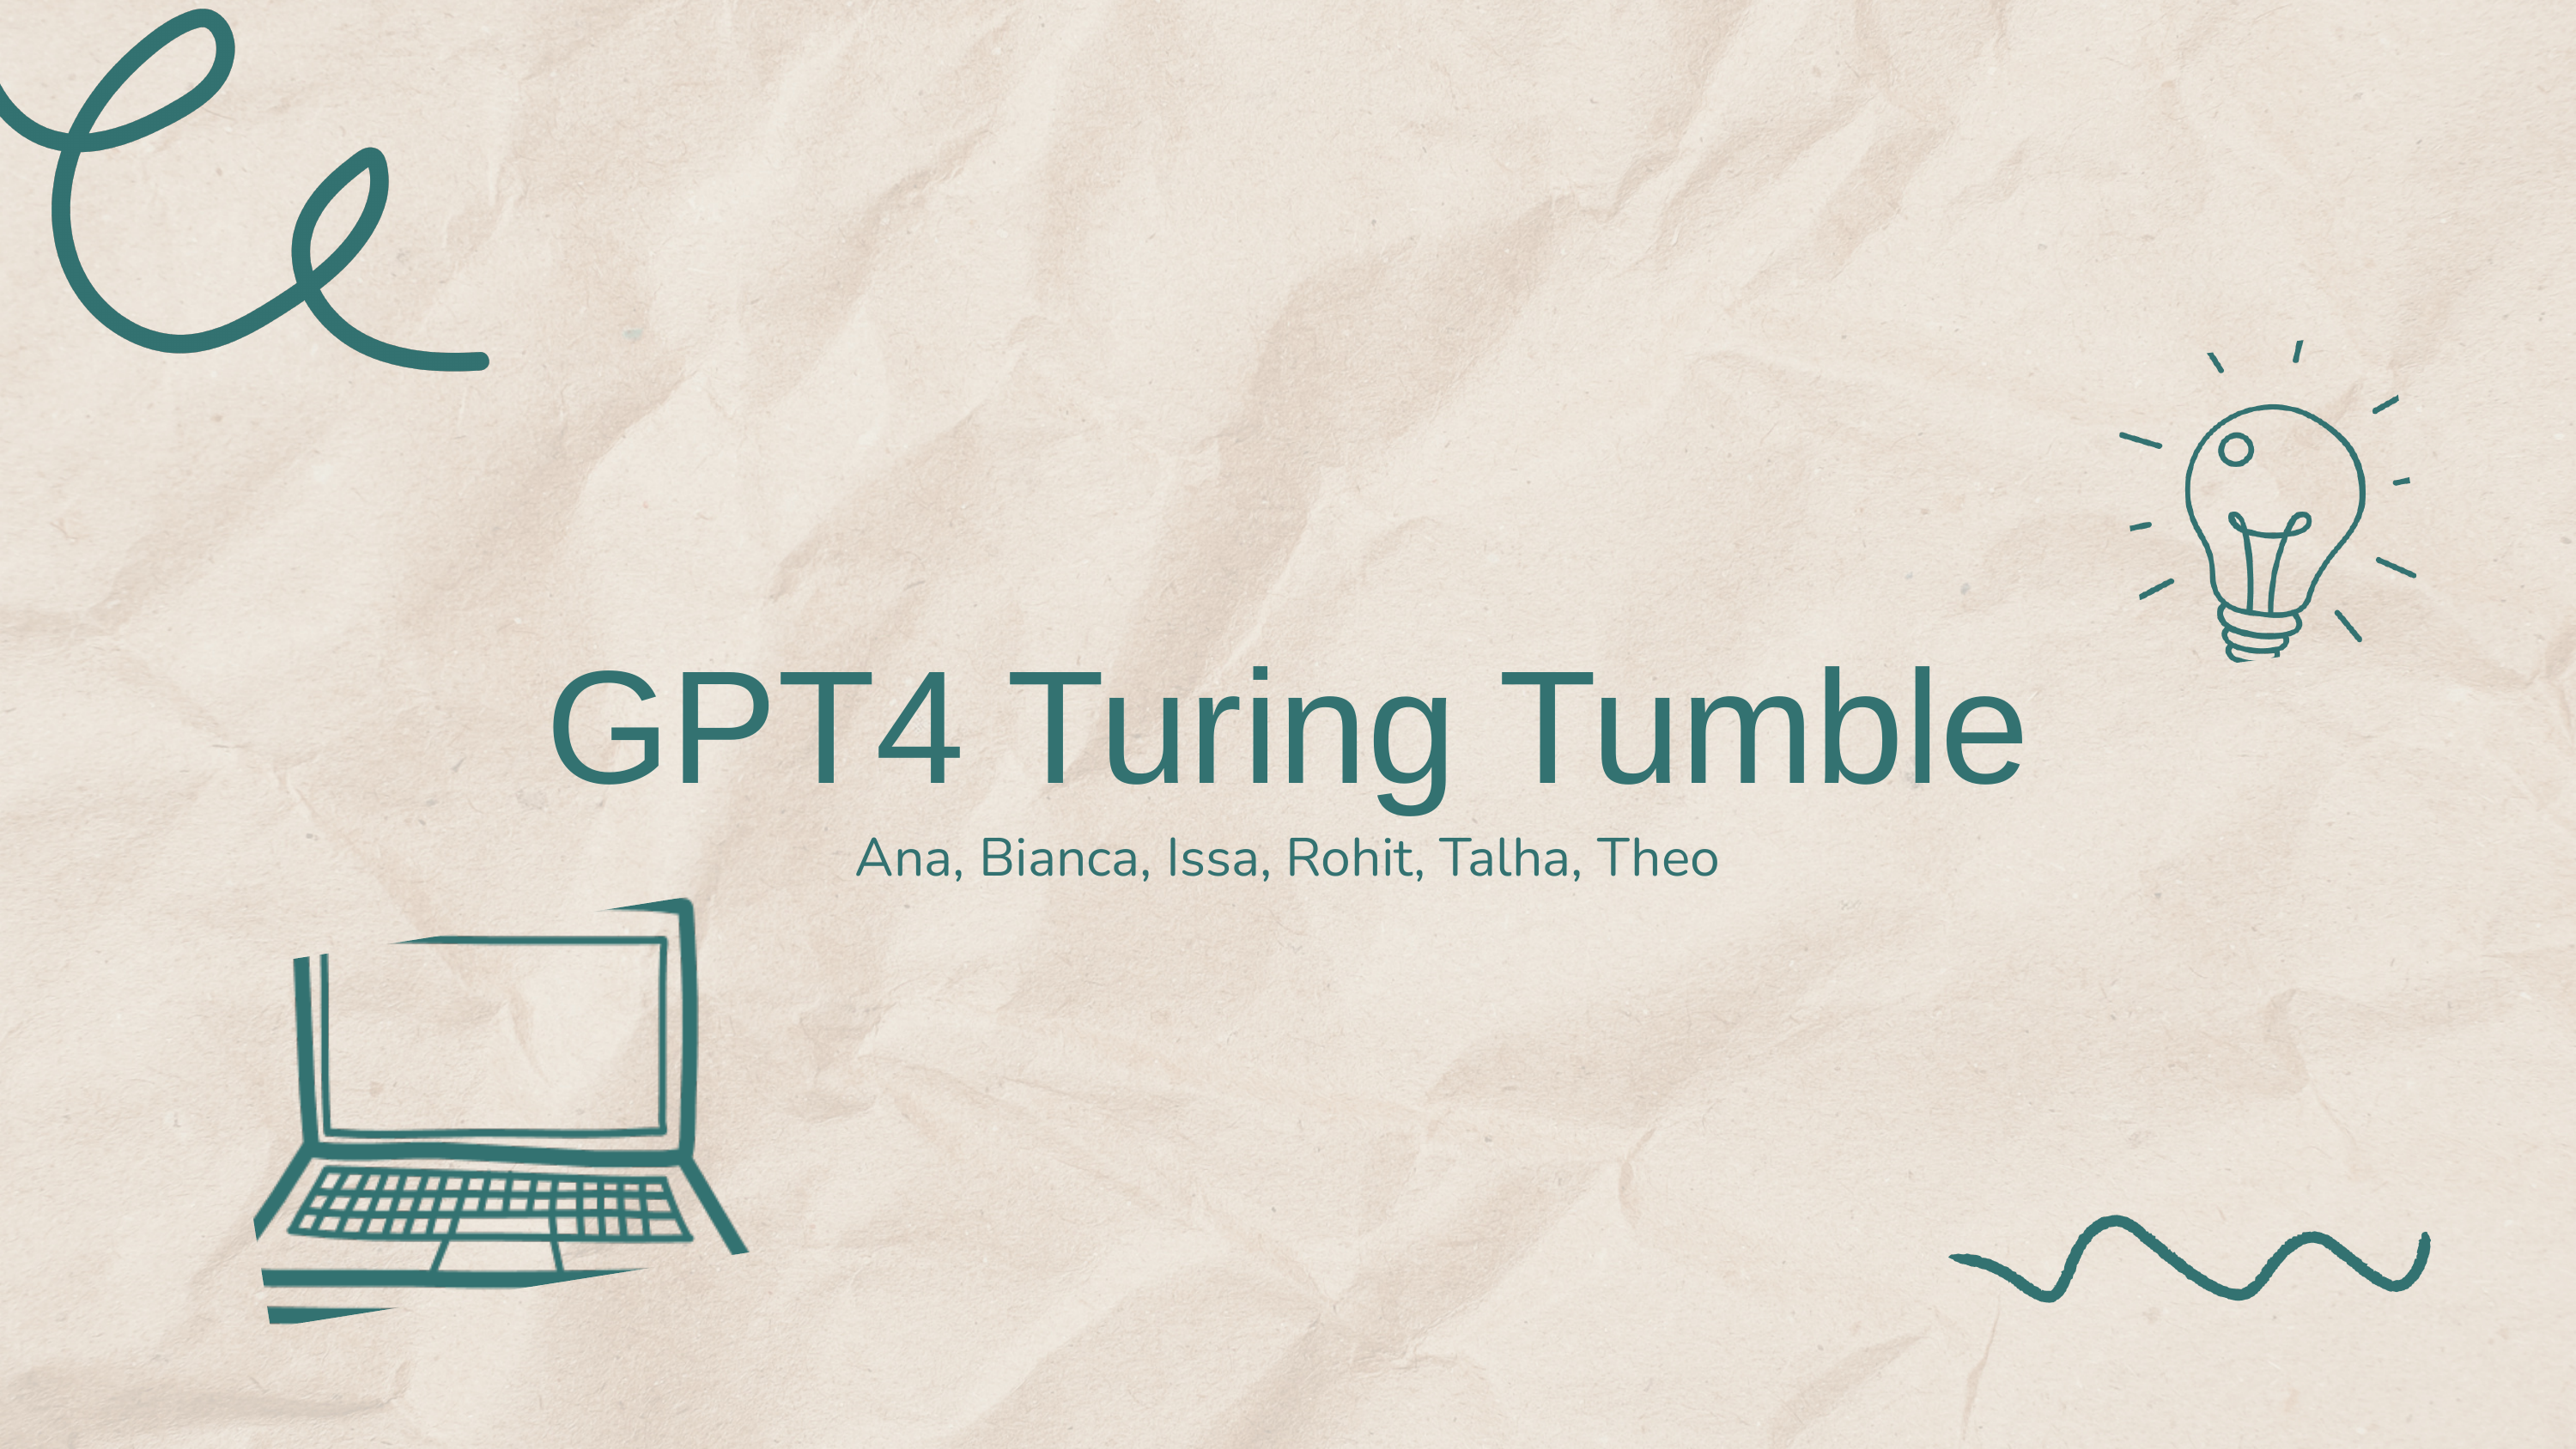

GPT4 Turing Tumble
Ana, Bianca, Issa, Rohit, Talha, Theo